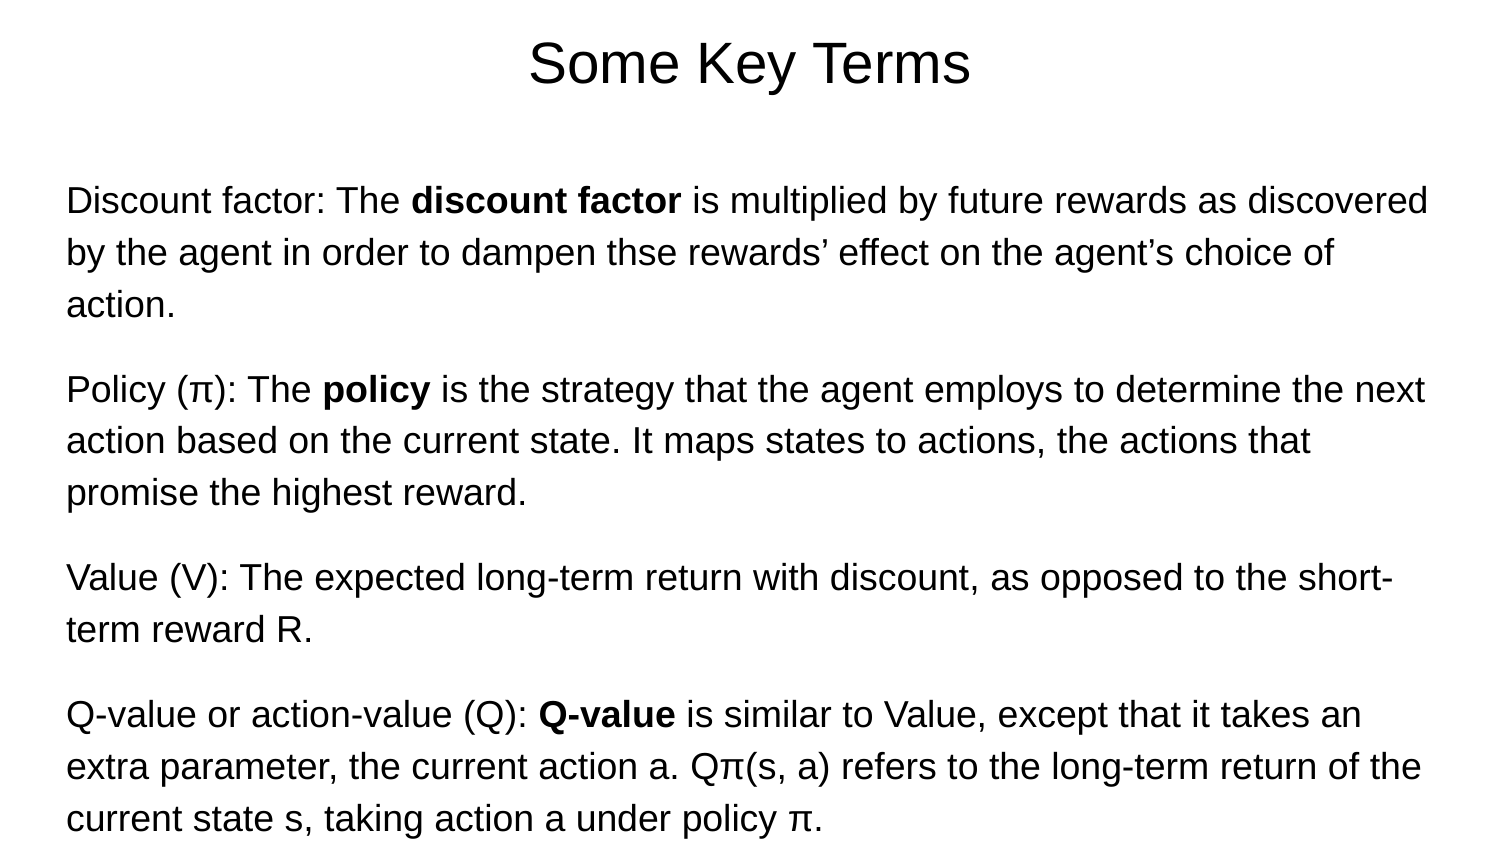

# Some Key Terms
Discount factor: The discount factor is multiplied by future rewards as discovered by the agent in order to dampen thse rewards’ effect on the agent’s choice of action.
Policy (π): The policy is the strategy that the agent employs to determine the next action based on the current state. It maps states to actions, the actions that promise the highest reward.
Value (V): The expected long-term return with discount, as opposed to the short-term reward R.
Q-value or action-value (Q): Q-value is similar to Value, except that it takes an extra parameter, the current action a. Qπ(s, a) refers to the long-term return of the current state s, taking action a under policy π.